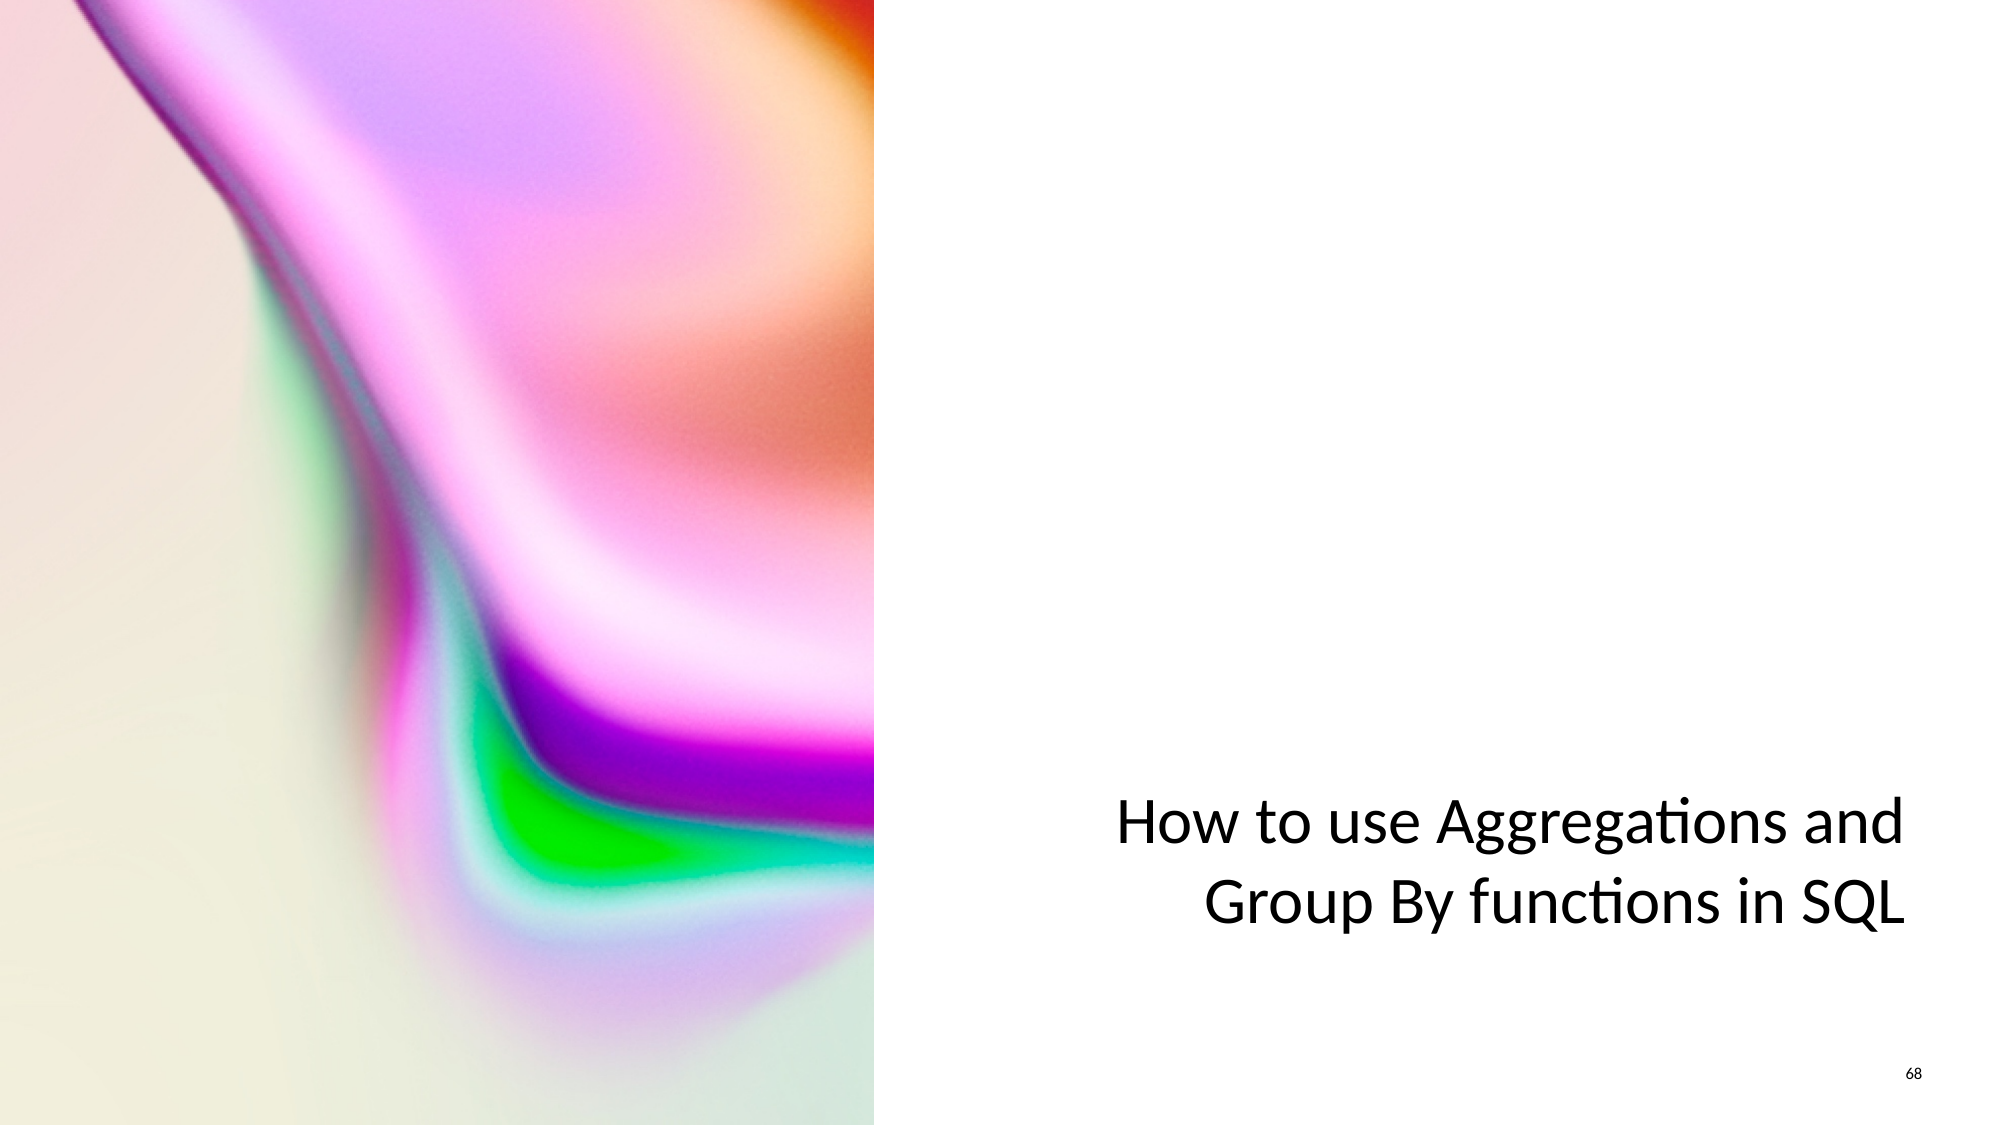

How to use Aggregations and Group By functions in SQL